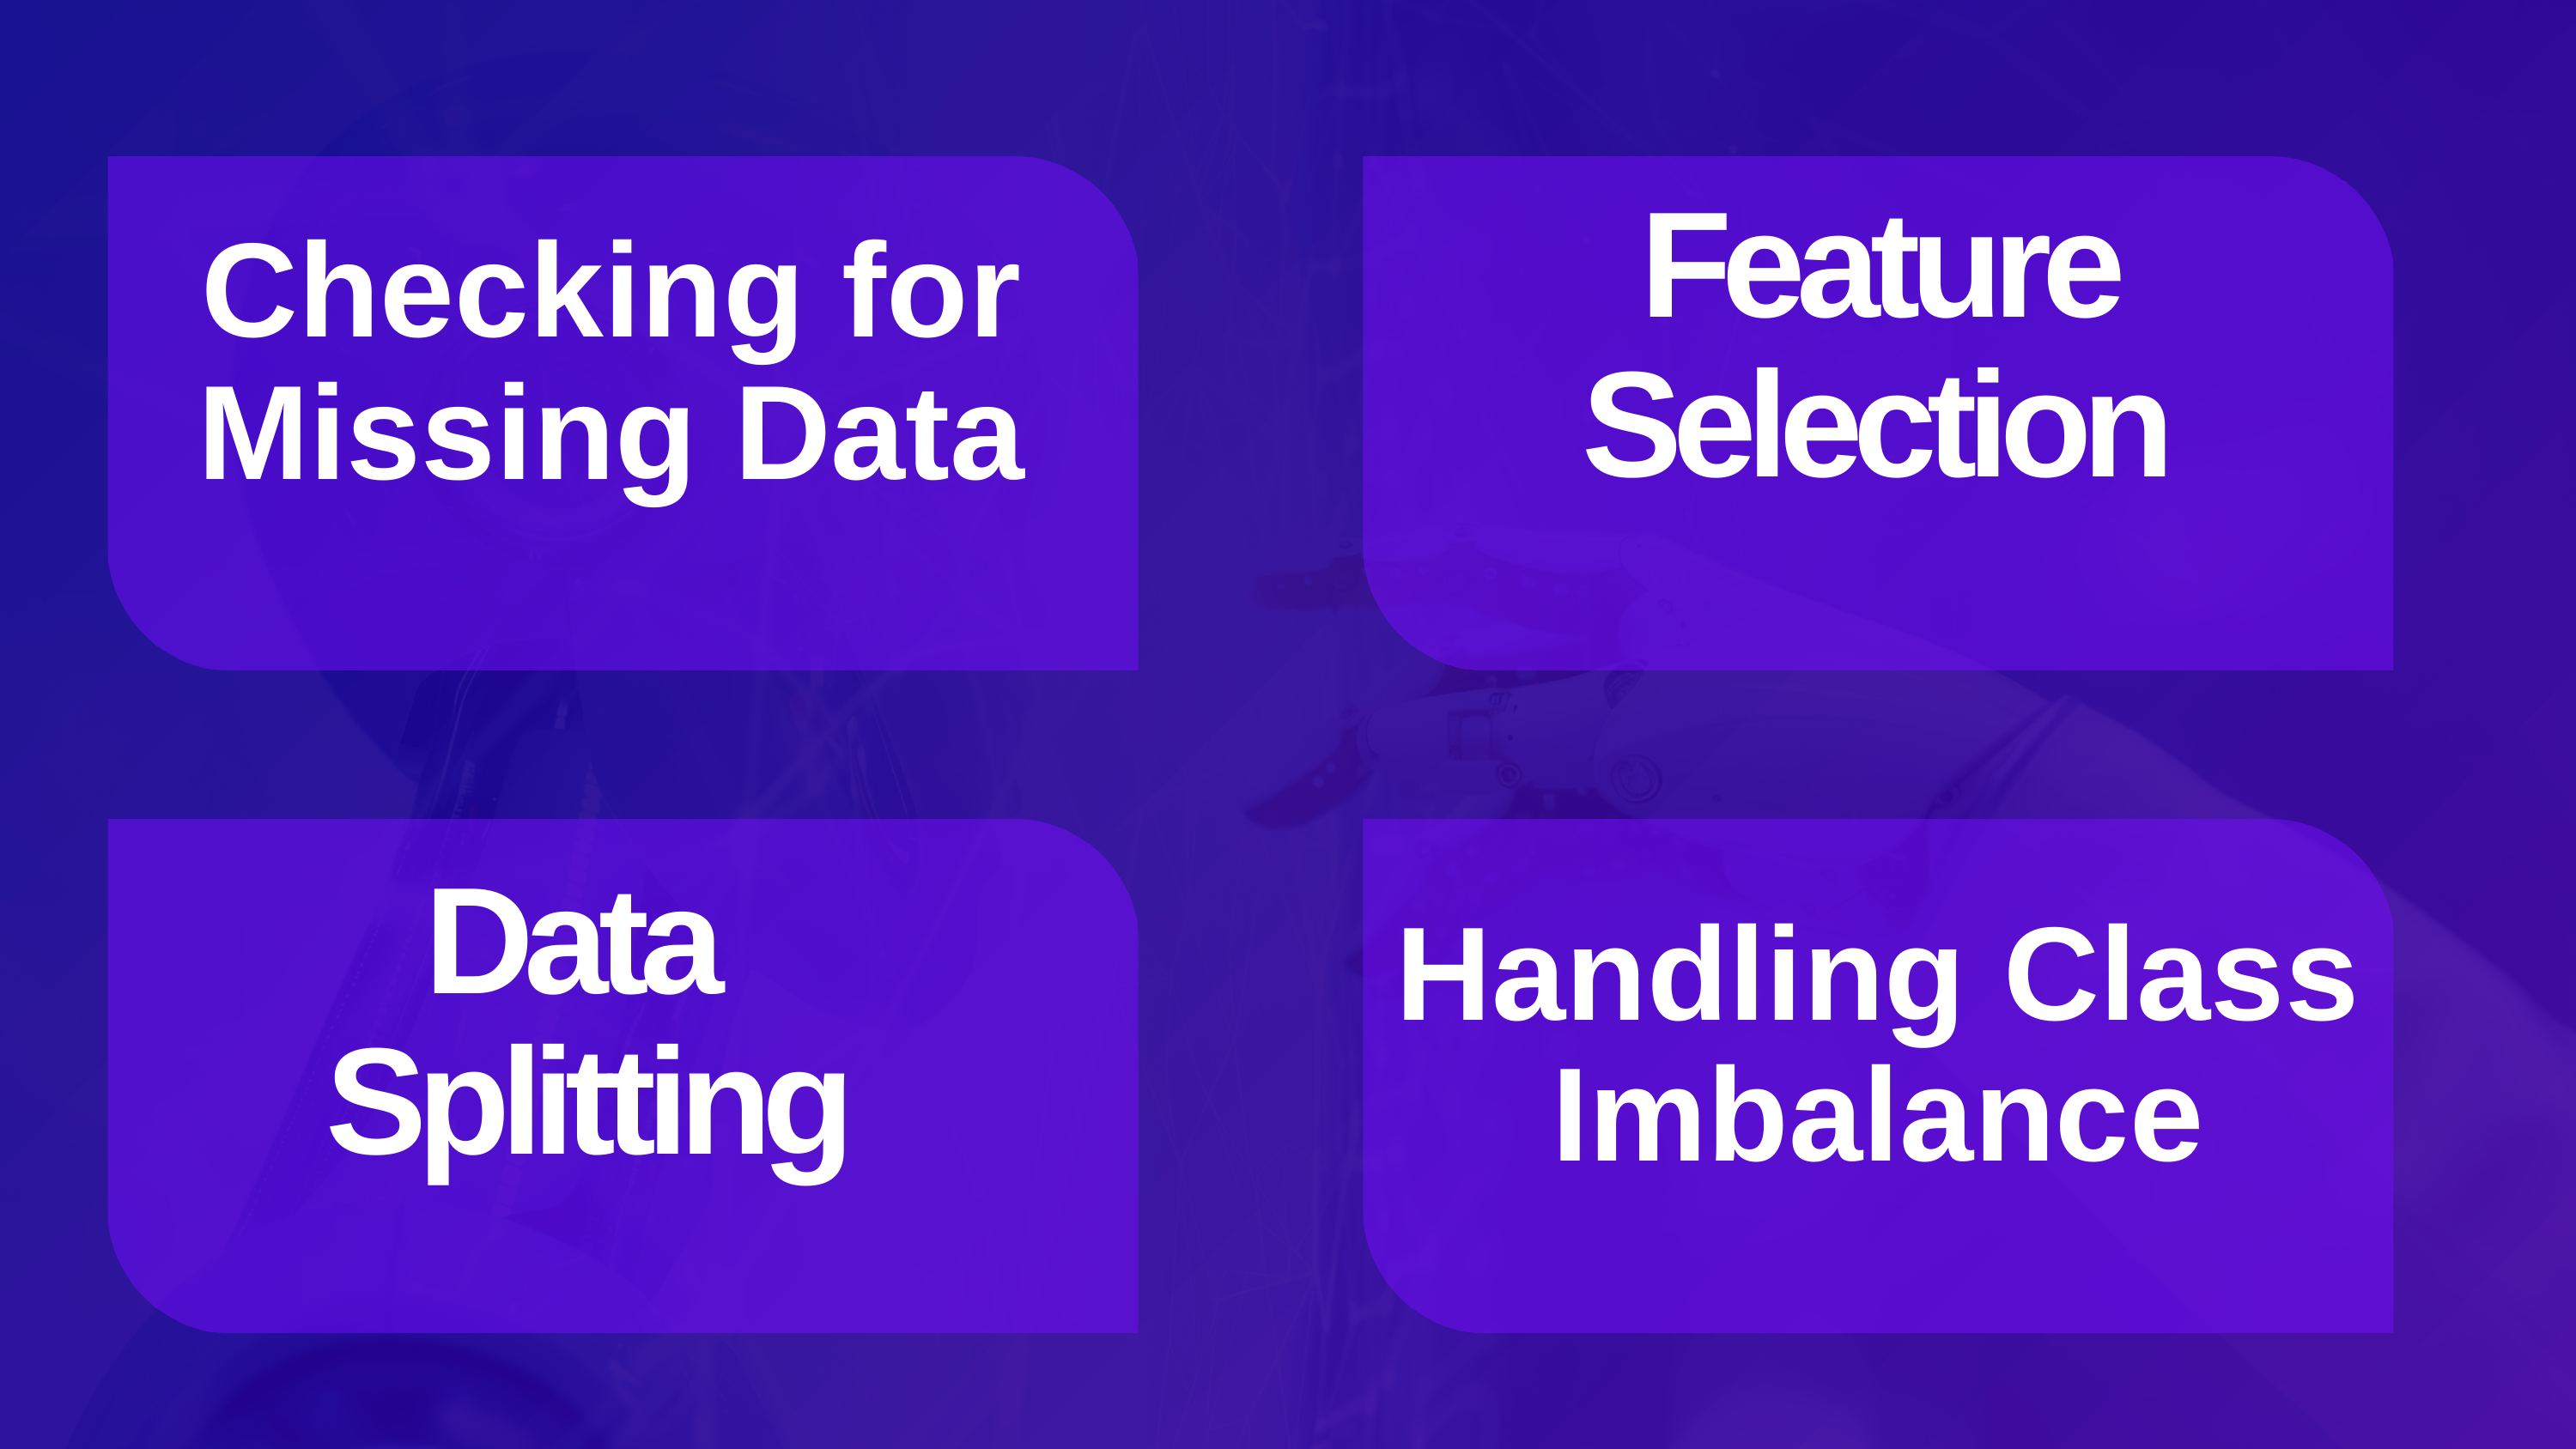

Feature Selection

Checking for Missing Data

Data
Splitting

Handling Class Imbalance